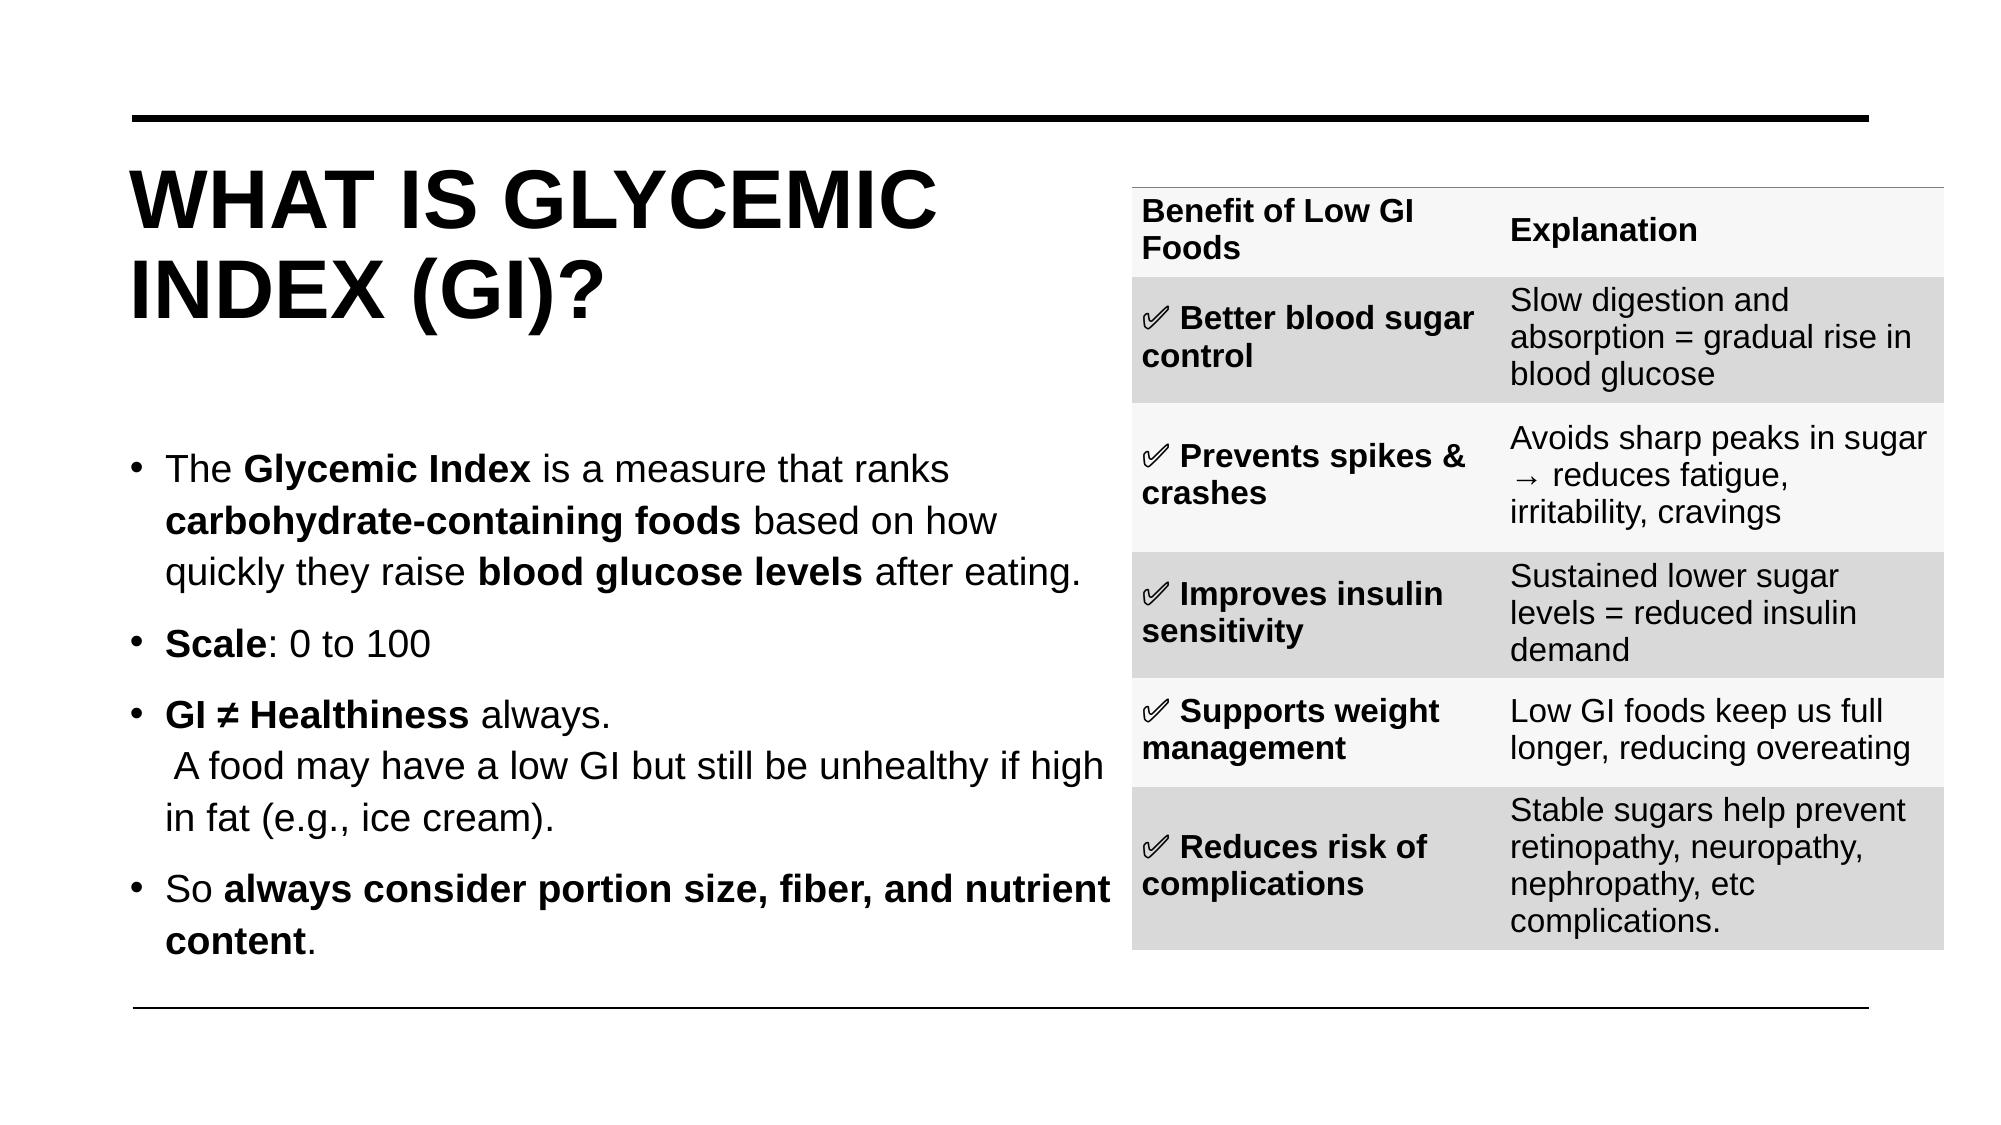

# What is Glycemic Index (GI)?
| Benefit of Low GI Foods | Explanation |
| --- | --- |
| ✅ Better blood sugar control | Slow digestion and absorption = gradual rise in blood glucose |
| ✅ Prevents spikes & crashes | Avoids sharp peaks in sugar → reduces fatigue, irritability, cravings |
| ✅ Improves insulin sensitivity | Sustained lower sugar levels = reduced insulin demand |
| ✅ Supports weight management | Low GI foods keep us full longer, reducing overeating |
| ✅ Reduces risk of complications | Stable sugars help prevent retinopathy, neuropathy, nephropathy, etc complications. |

The Glycemic Index is a measure that ranks carbohydrate-containing foods based on how quickly they raise blood glucose levels after eating.
Scale: 0 to 100
GI ≠ Healthiness always.
 A food may have a low GI but still be unhealthy if high in fat (e.g., ice cream).
So always consider portion size, fiber, and nutrient content.